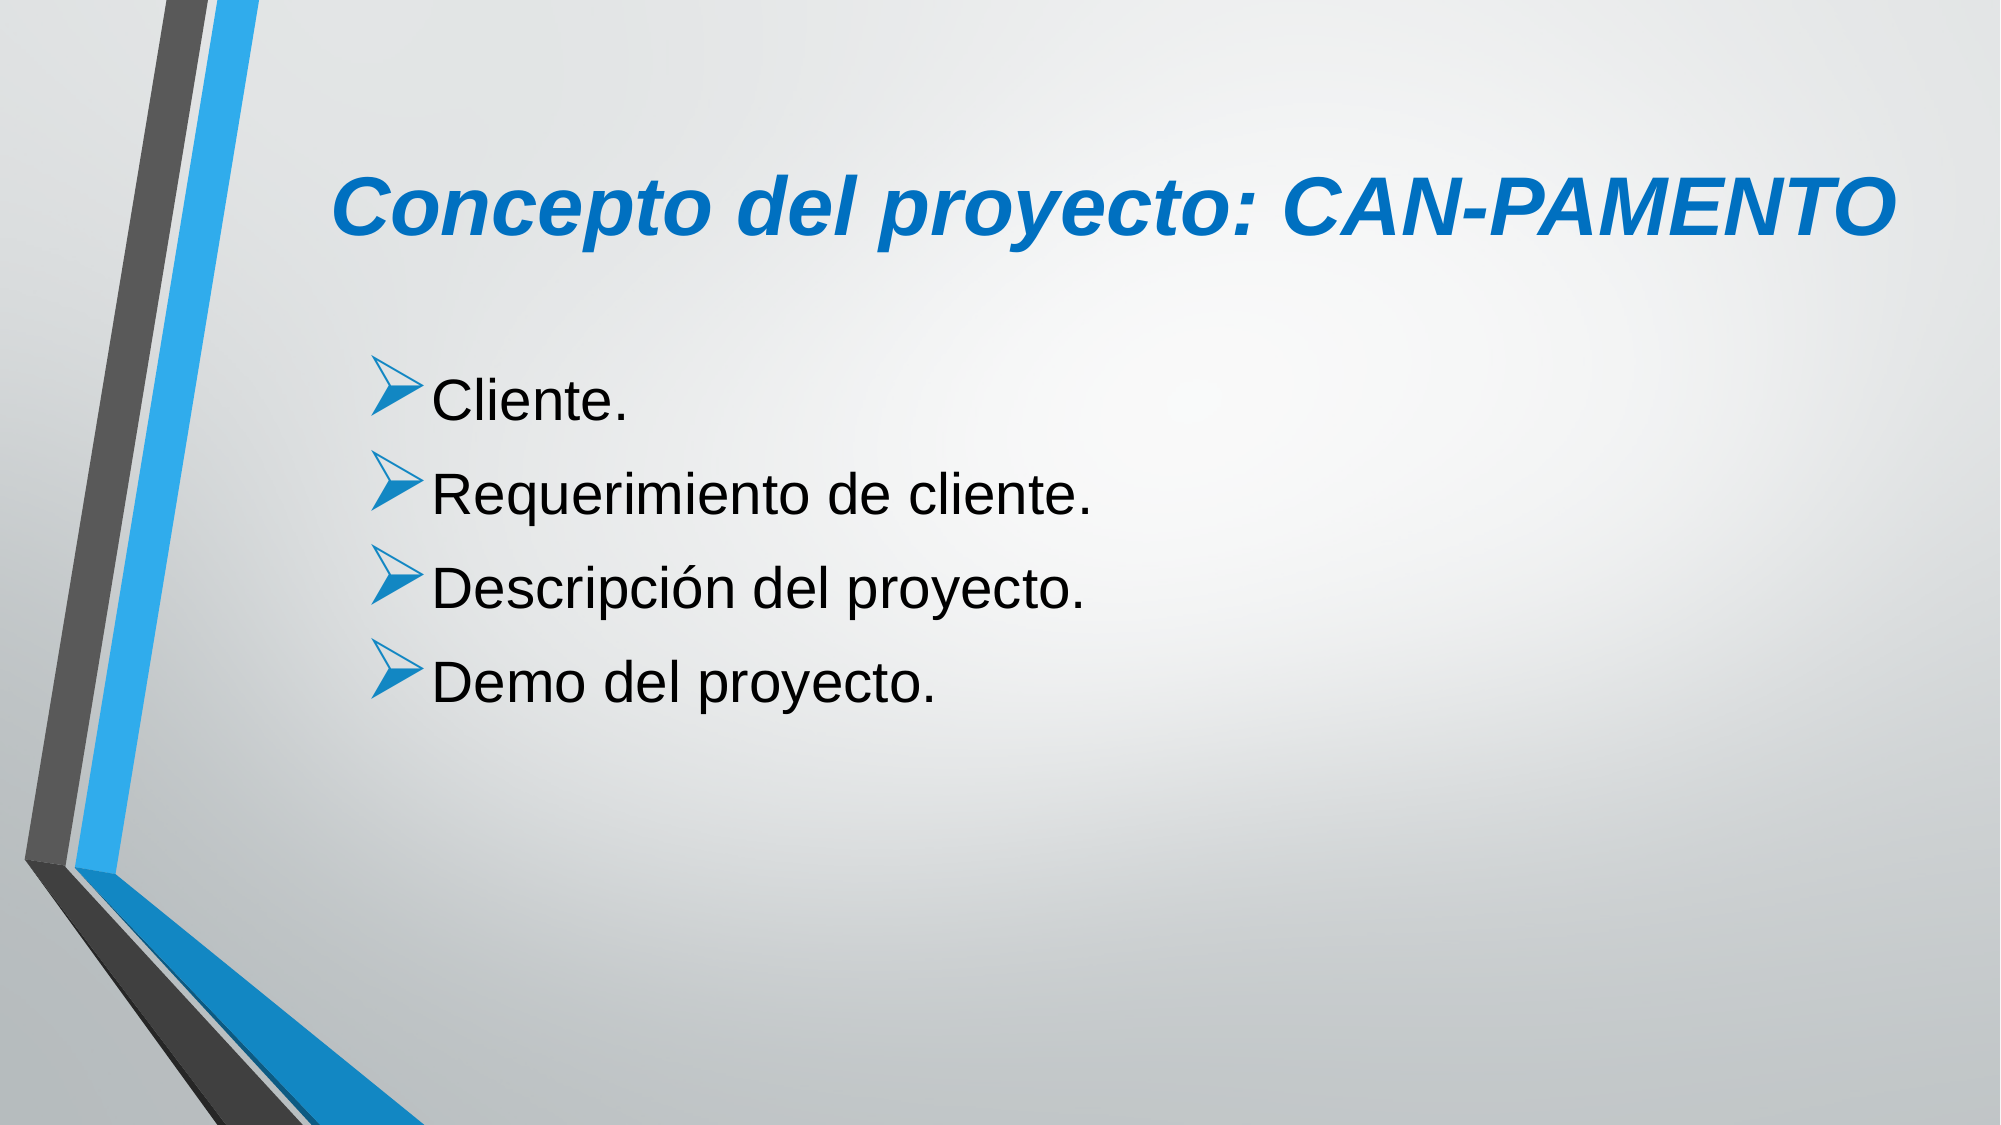

# Concepto del proyecto: CAN-PAMENTO
Cliente.
Requerimiento de cliente.
Descripción del proyecto.
Demo del proyecto.